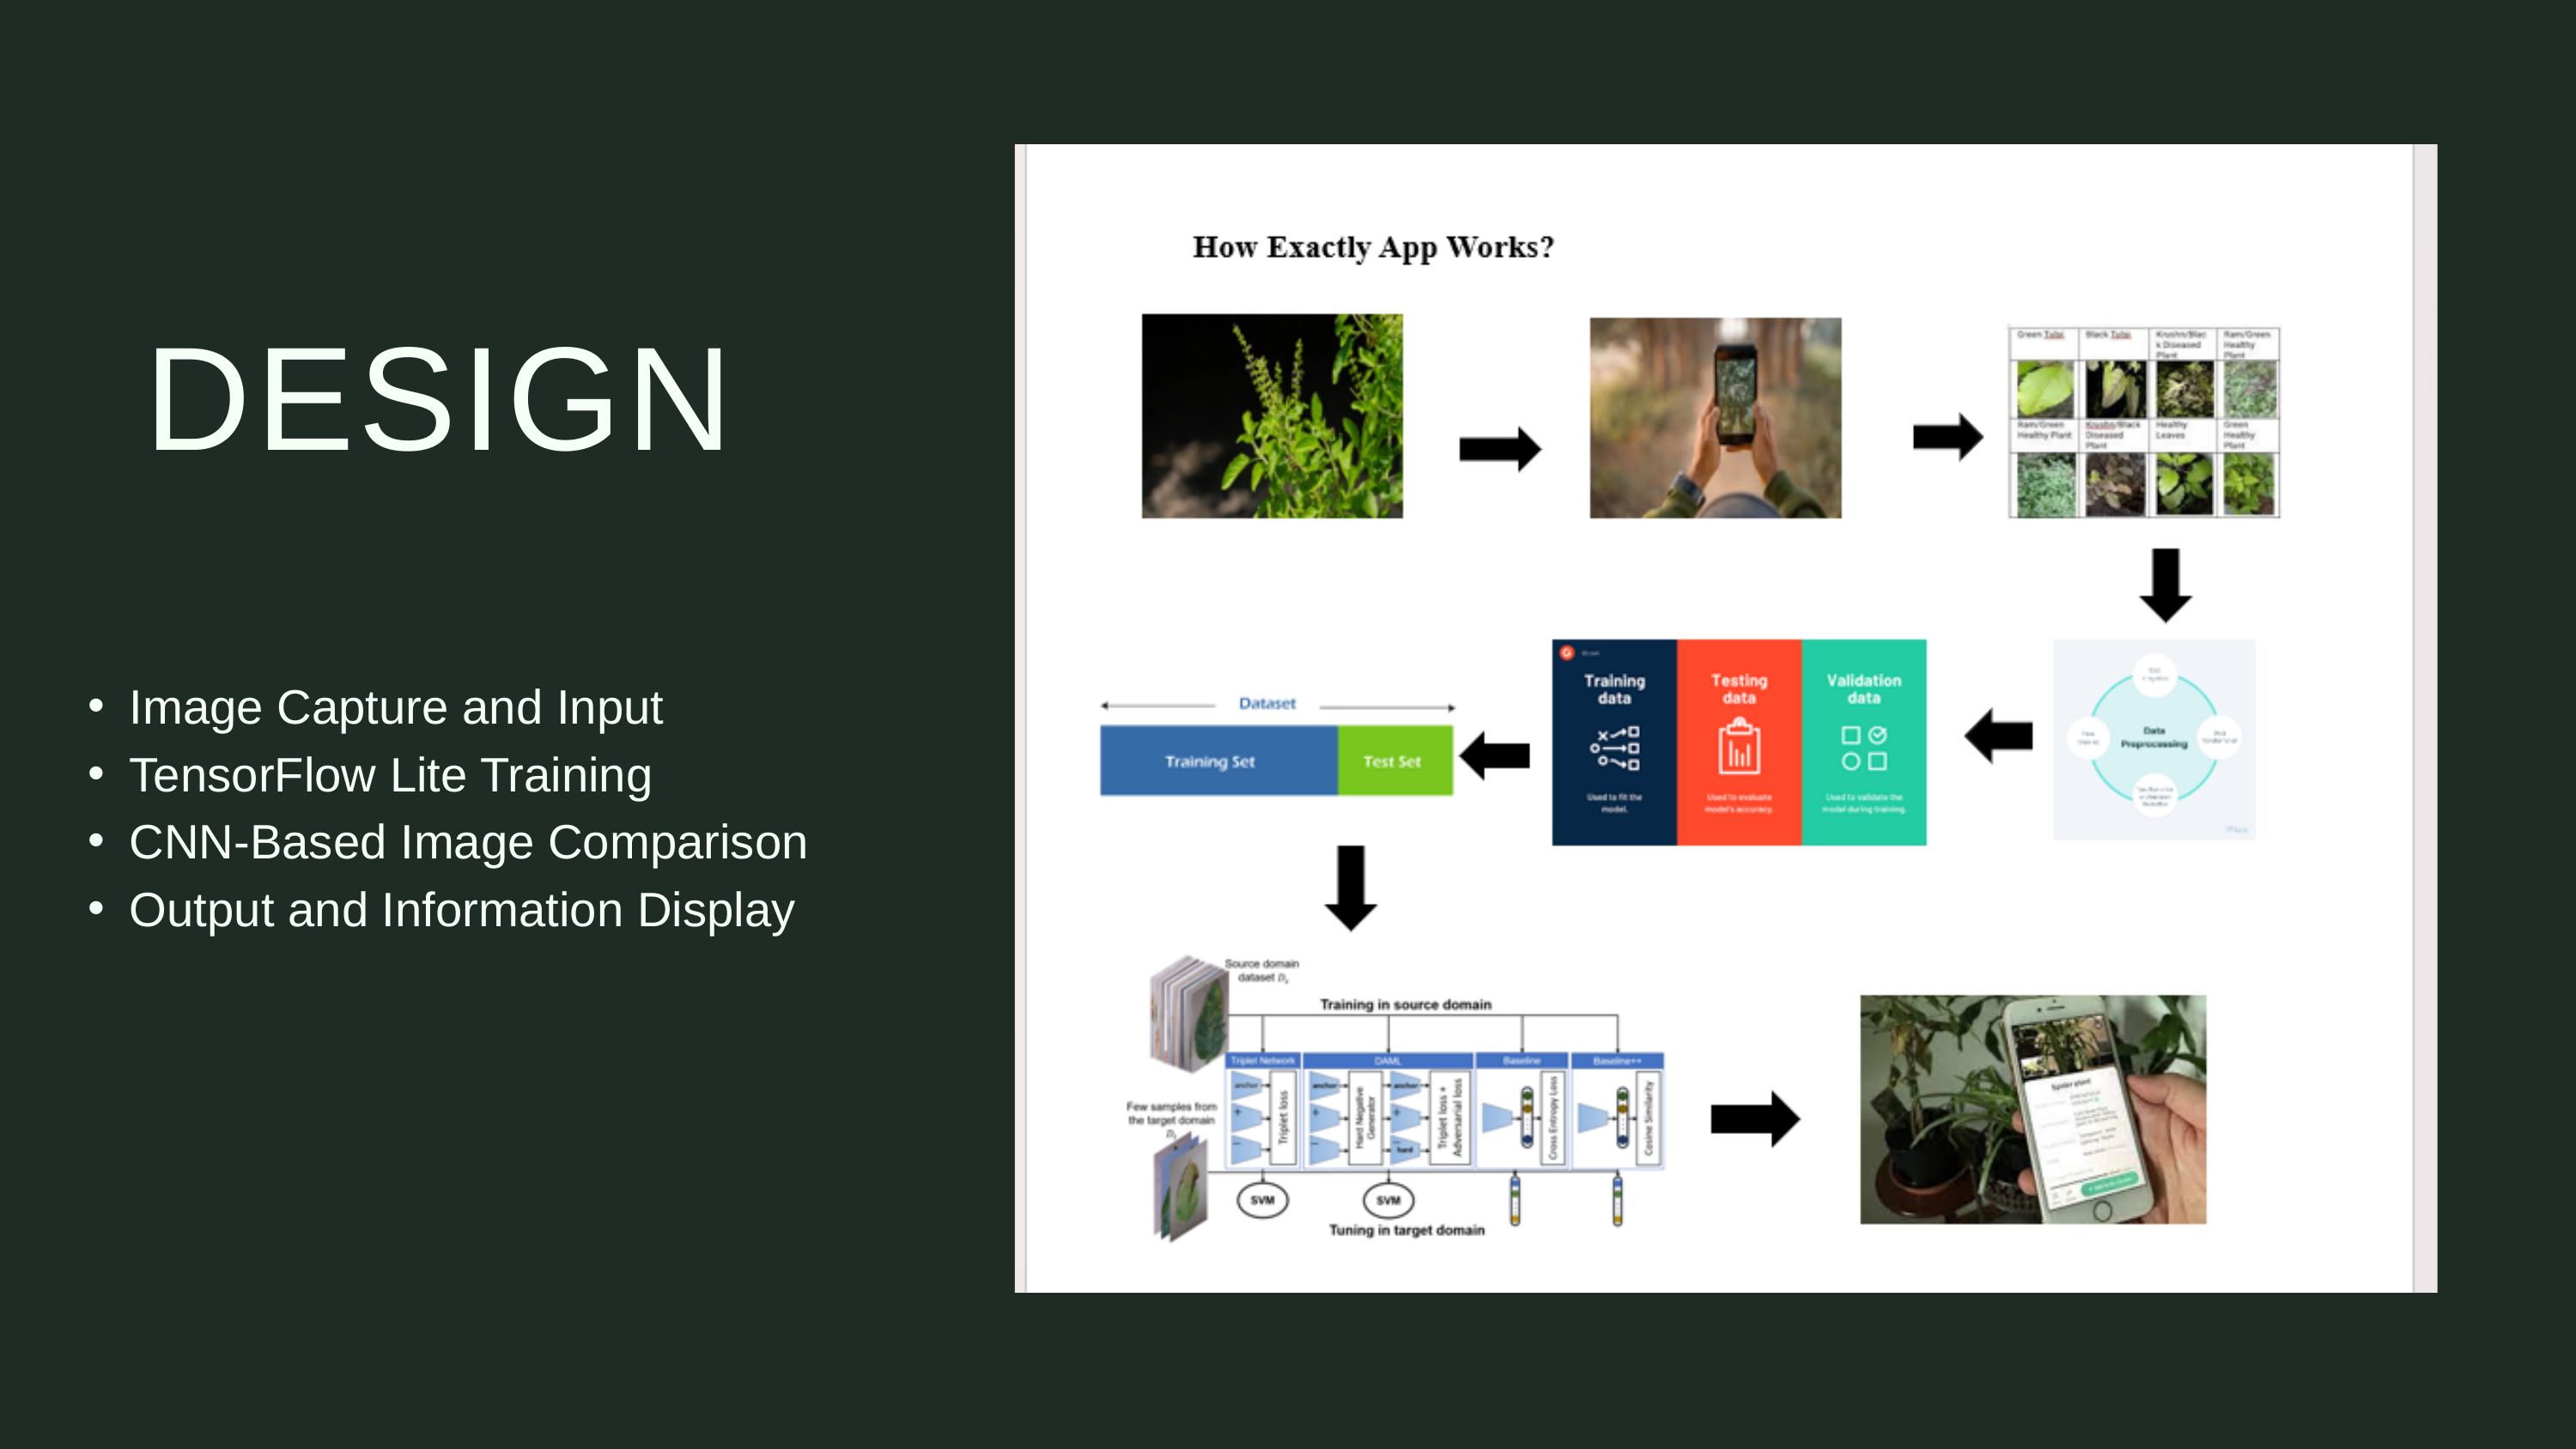

DESIGN
Image Capture and Input
TensorFlow Lite Training
CNN-Based Image Comparison
Output and Information Display